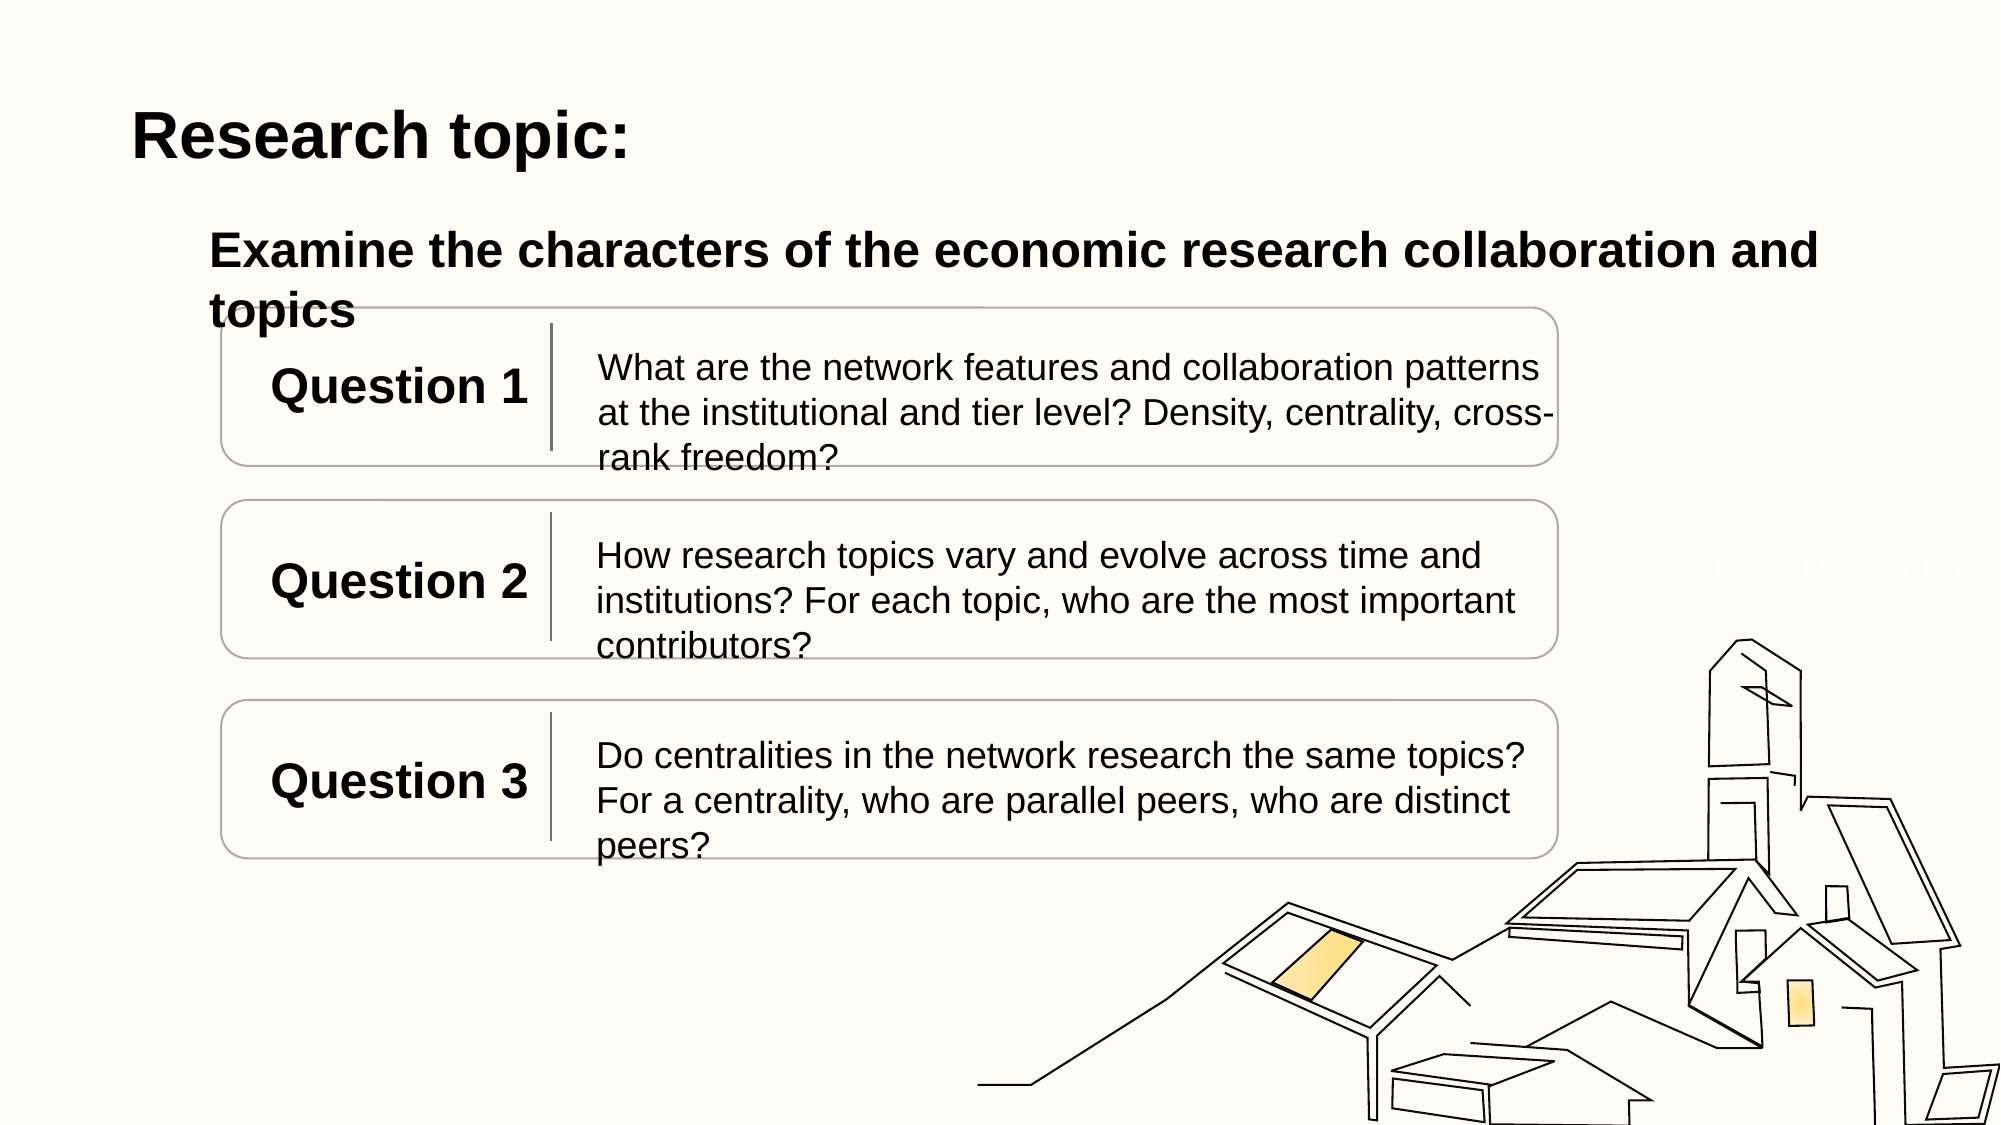

Data Description

Research topic:
Examine the characters of the economic research collaboration and topics

What are the network features and collaboration patterns at the institutional and tier level? Density, centrality, cross-rank freedom?
Question 1

How research topics vary and evolve across time and institutions? For each topic, who are the most important contributors?
Question 2

Do centralities in the network research the same topics? For a centrality, who are parallel peers, who are distinct peers?
Question 3